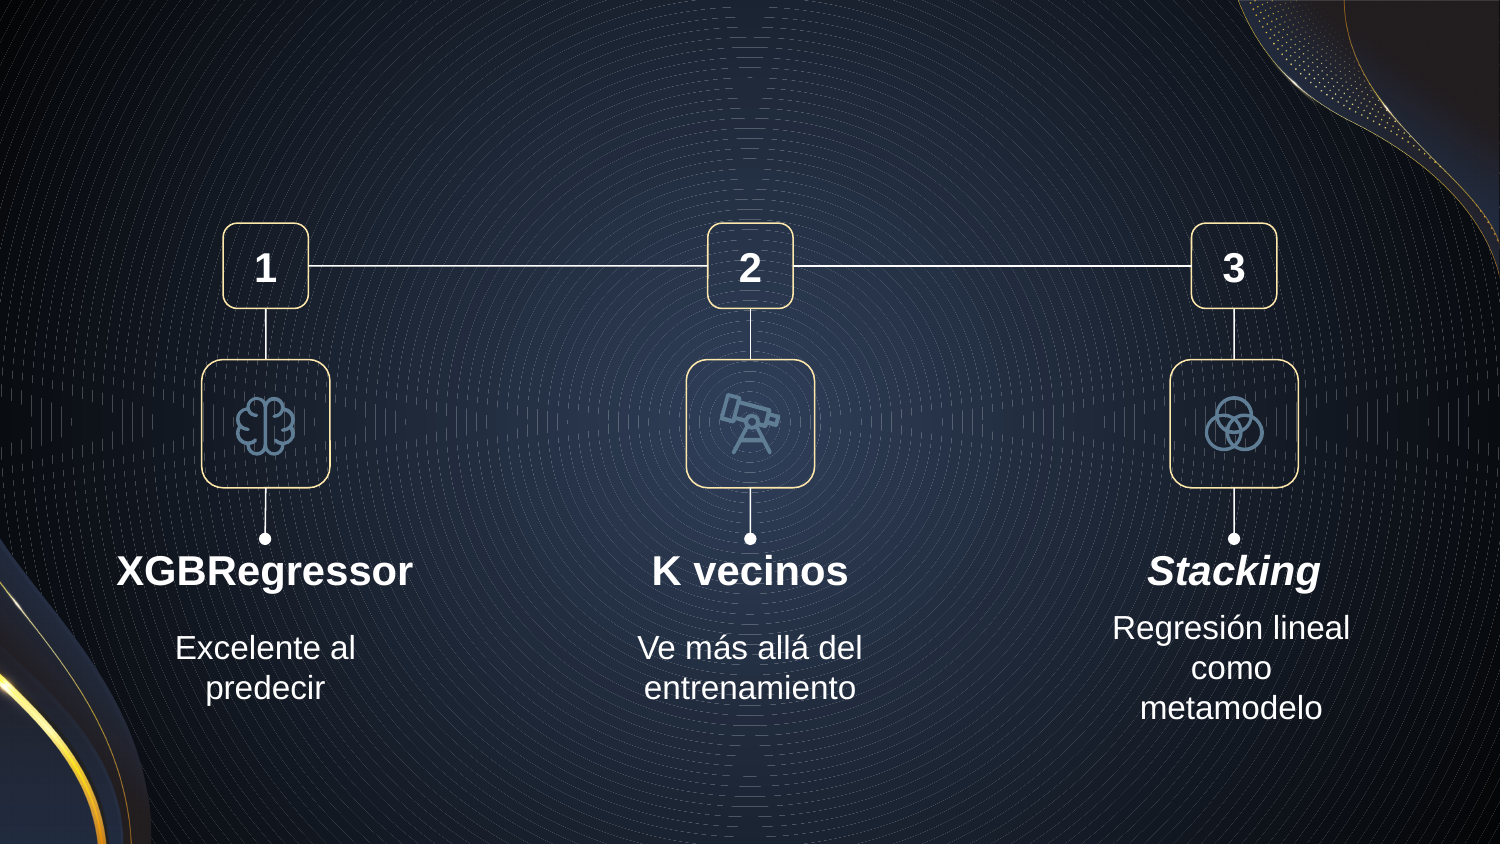

1
2
3

XGBRegressor
K vecinos
Stacking
Excelente al predecir
Ve más allá del entrenamiento
Regresión lineal como metamodelo